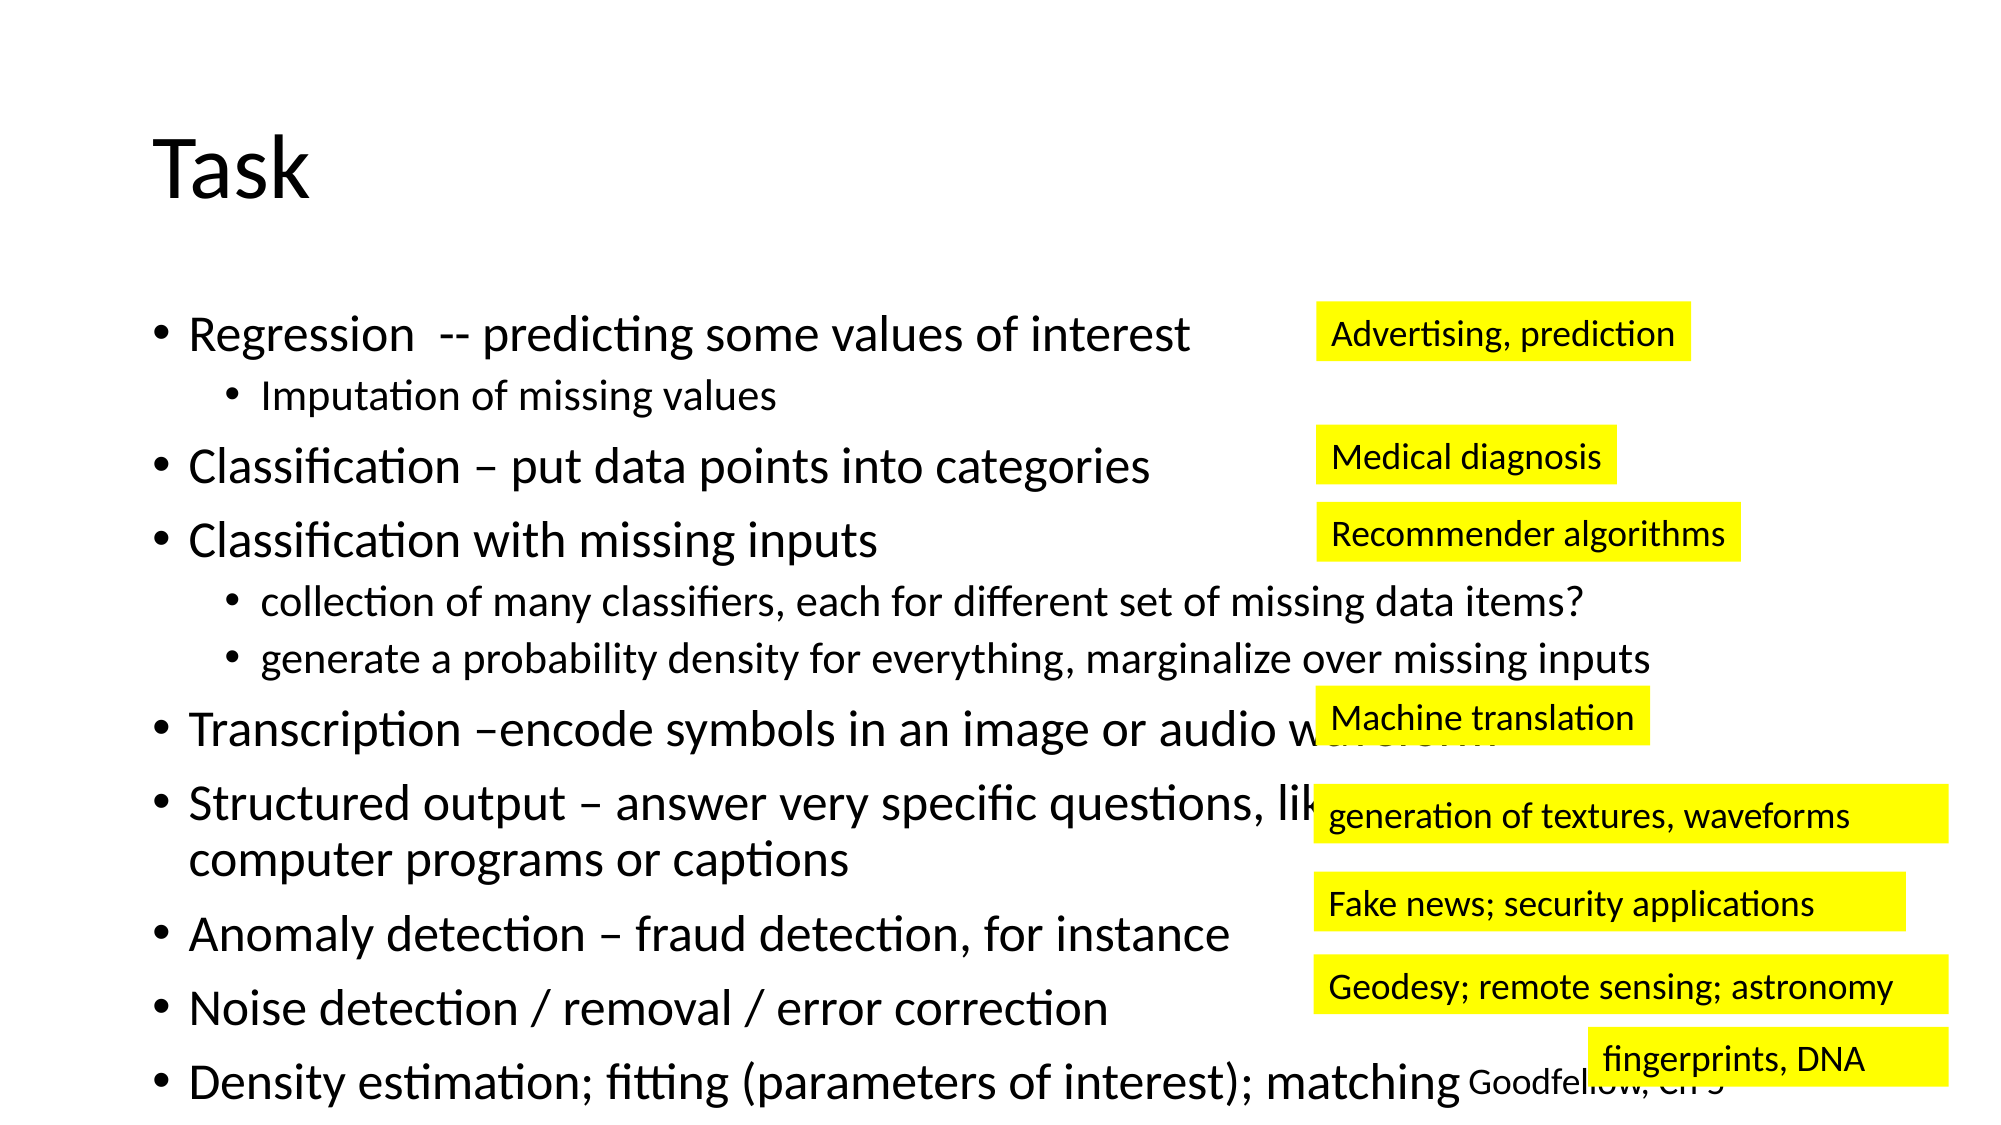

# Task
Regression  -- predicting some values of interest
Imputation of missing values
Classification – put data points into categories
Classification with missing inputs
collection of many classifiers, each for different set of missing data items?
generate a probability density for everything, marginalize over missing inputs
Transcription –encode symbols in an image or audio waveform
Structured output – answer very specific questions, like map annotation, write computer programs or captions
Anomaly detection – fraud detection, for instance
Noise detection / removal / error correction
Density estimation; fitting (parameters of interest); matching

Advertising, prediction
Medical diagnosis
Recommender algorithms
Machine translation
generation of textures, waveforms
Fake news; security applications
Geodesy; remote sensing; astronomy
fingerprints, DNA
Goodfellow, Ch 5